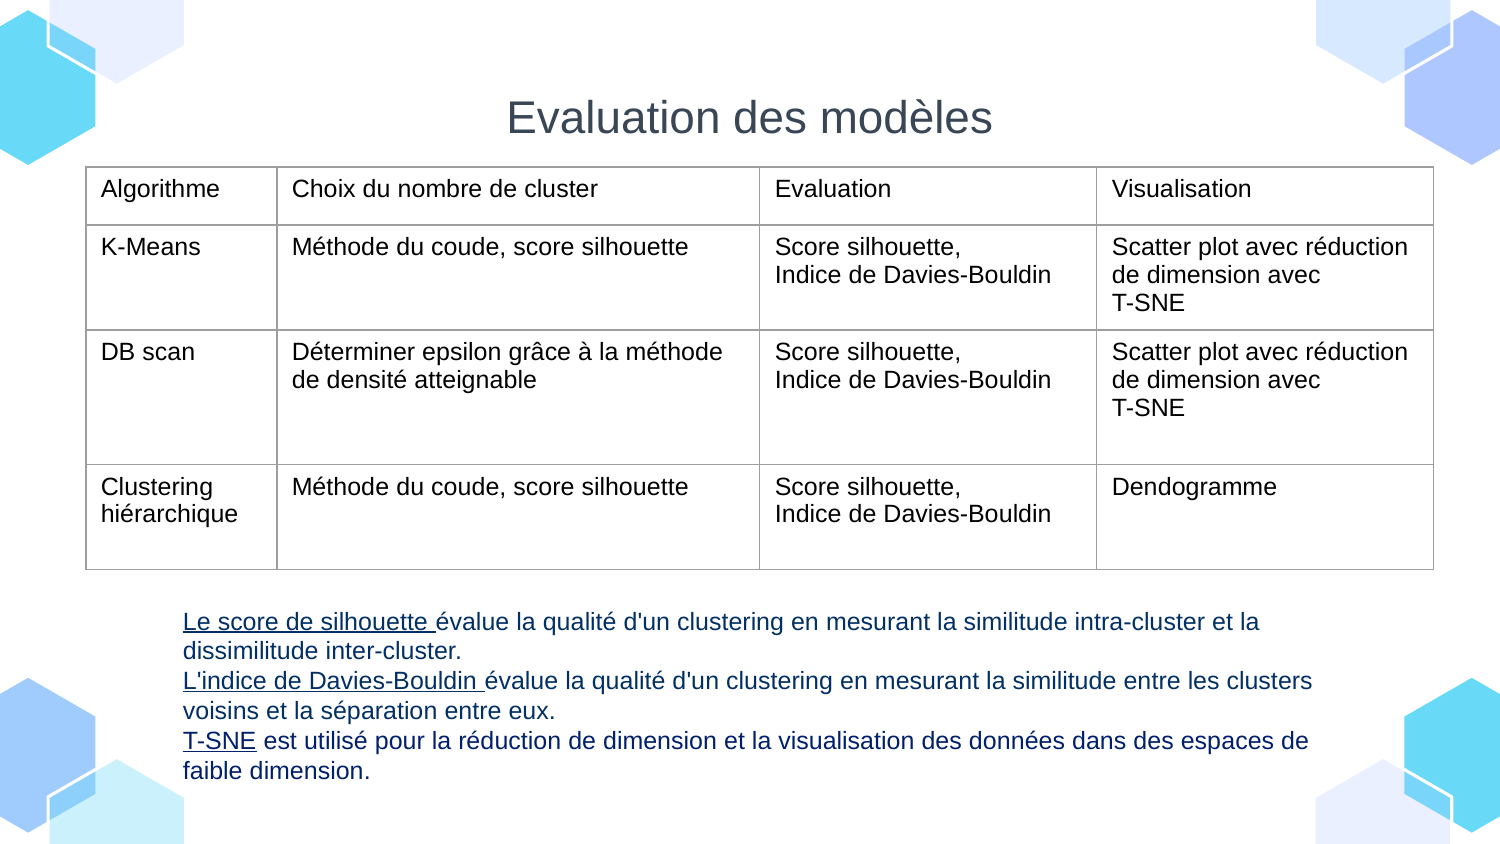

# Evaluation des modèles
| Algorithme | Choix du nombre de cluster | Evaluation | Visualisation |
| --- | --- | --- | --- |
| K-Means | Méthode du coude, score silhouette | Score silhouette, Indice de Davies-Bouldin | Scatter plot avec réduction de dimension avec T-SNE |
| DB scan | Déterminer epsilon grâce à la méthode de densité atteignable | Score silhouette, Indice de Davies-Bouldin | Scatter plot avec réduction de dimension avec T-SNE |
| Clustering hiérarchique | Méthode du coude, score silhouette | Score silhouette, Indice de Davies-Bouldin | Dendogramme |
Le score de silhouette évalue la qualité d'un clustering en mesurant la similitude intra-cluster et la dissimilitude inter-cluster.
L'indice de Davies-Bouldin évalue la qualité d'un clustering en mesurant la similitude entre les clusters voisins et la séparation entre eux.
T-SNE est utilisé pour la réduction de dimension et la visualisation des données dans des espaces de faible dimension.